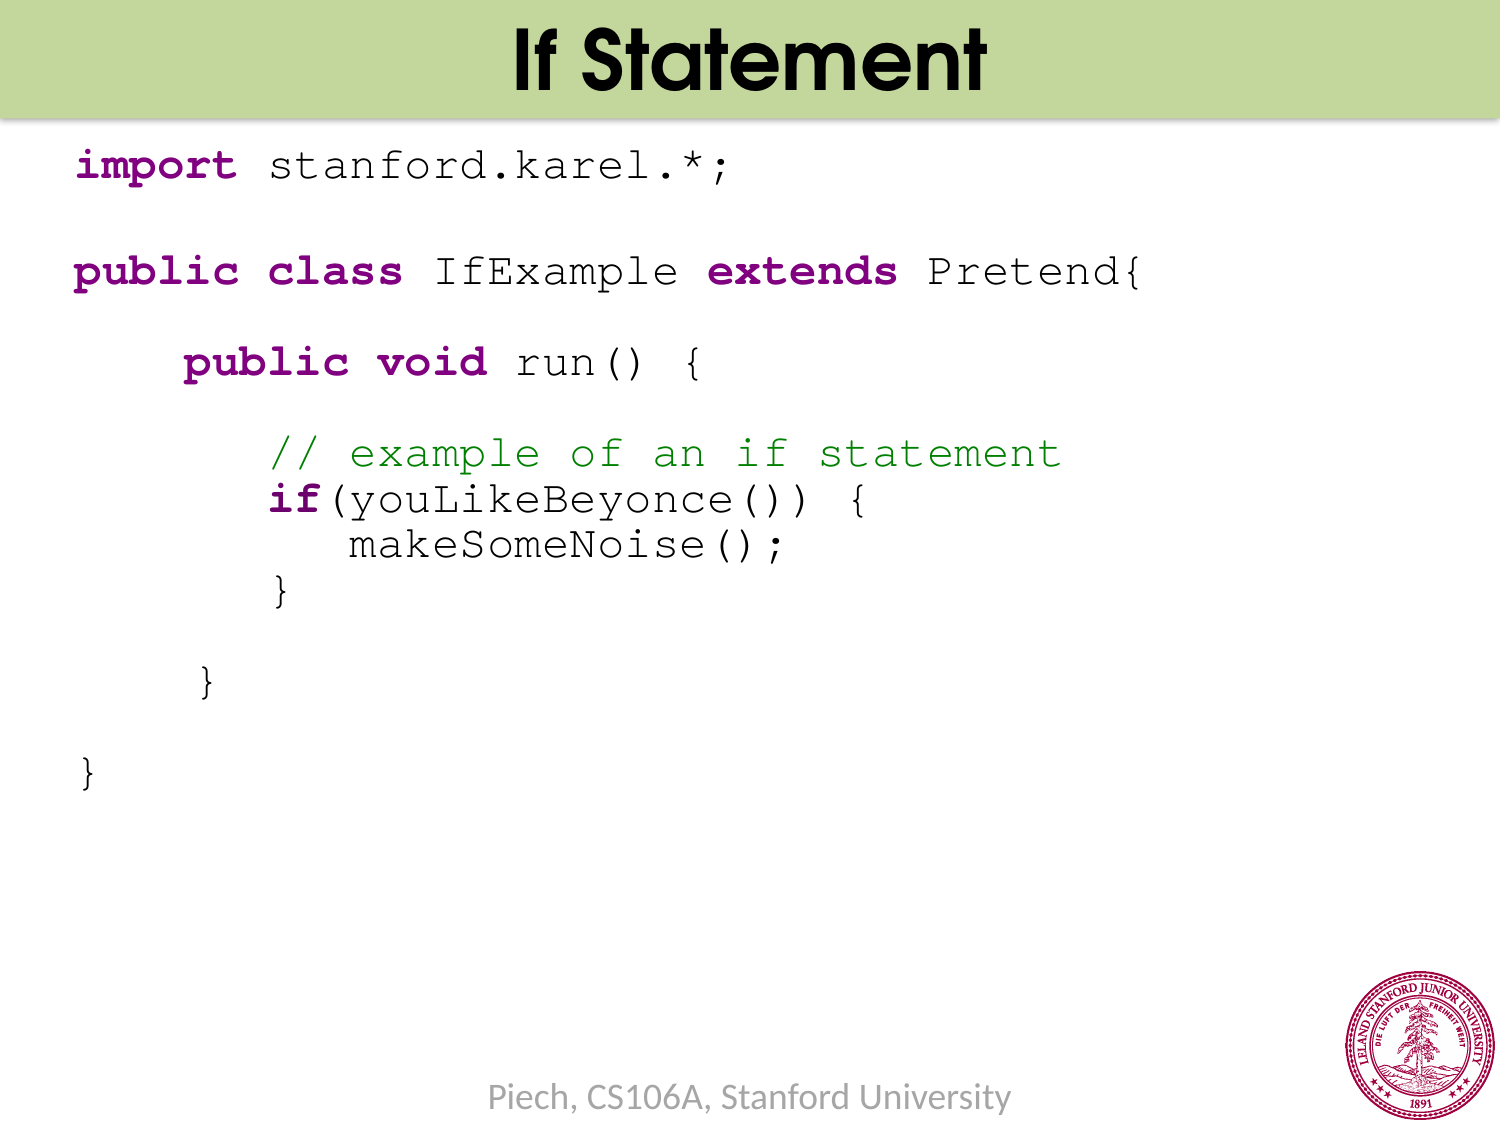

If Statement
import stanford.karel.*;

public class IfExample extends Pretend{

    public void run() {

       // example of an if statement
       if(youLikeBeyonce()) {
          makeSomeNoise();
       }

	}

}